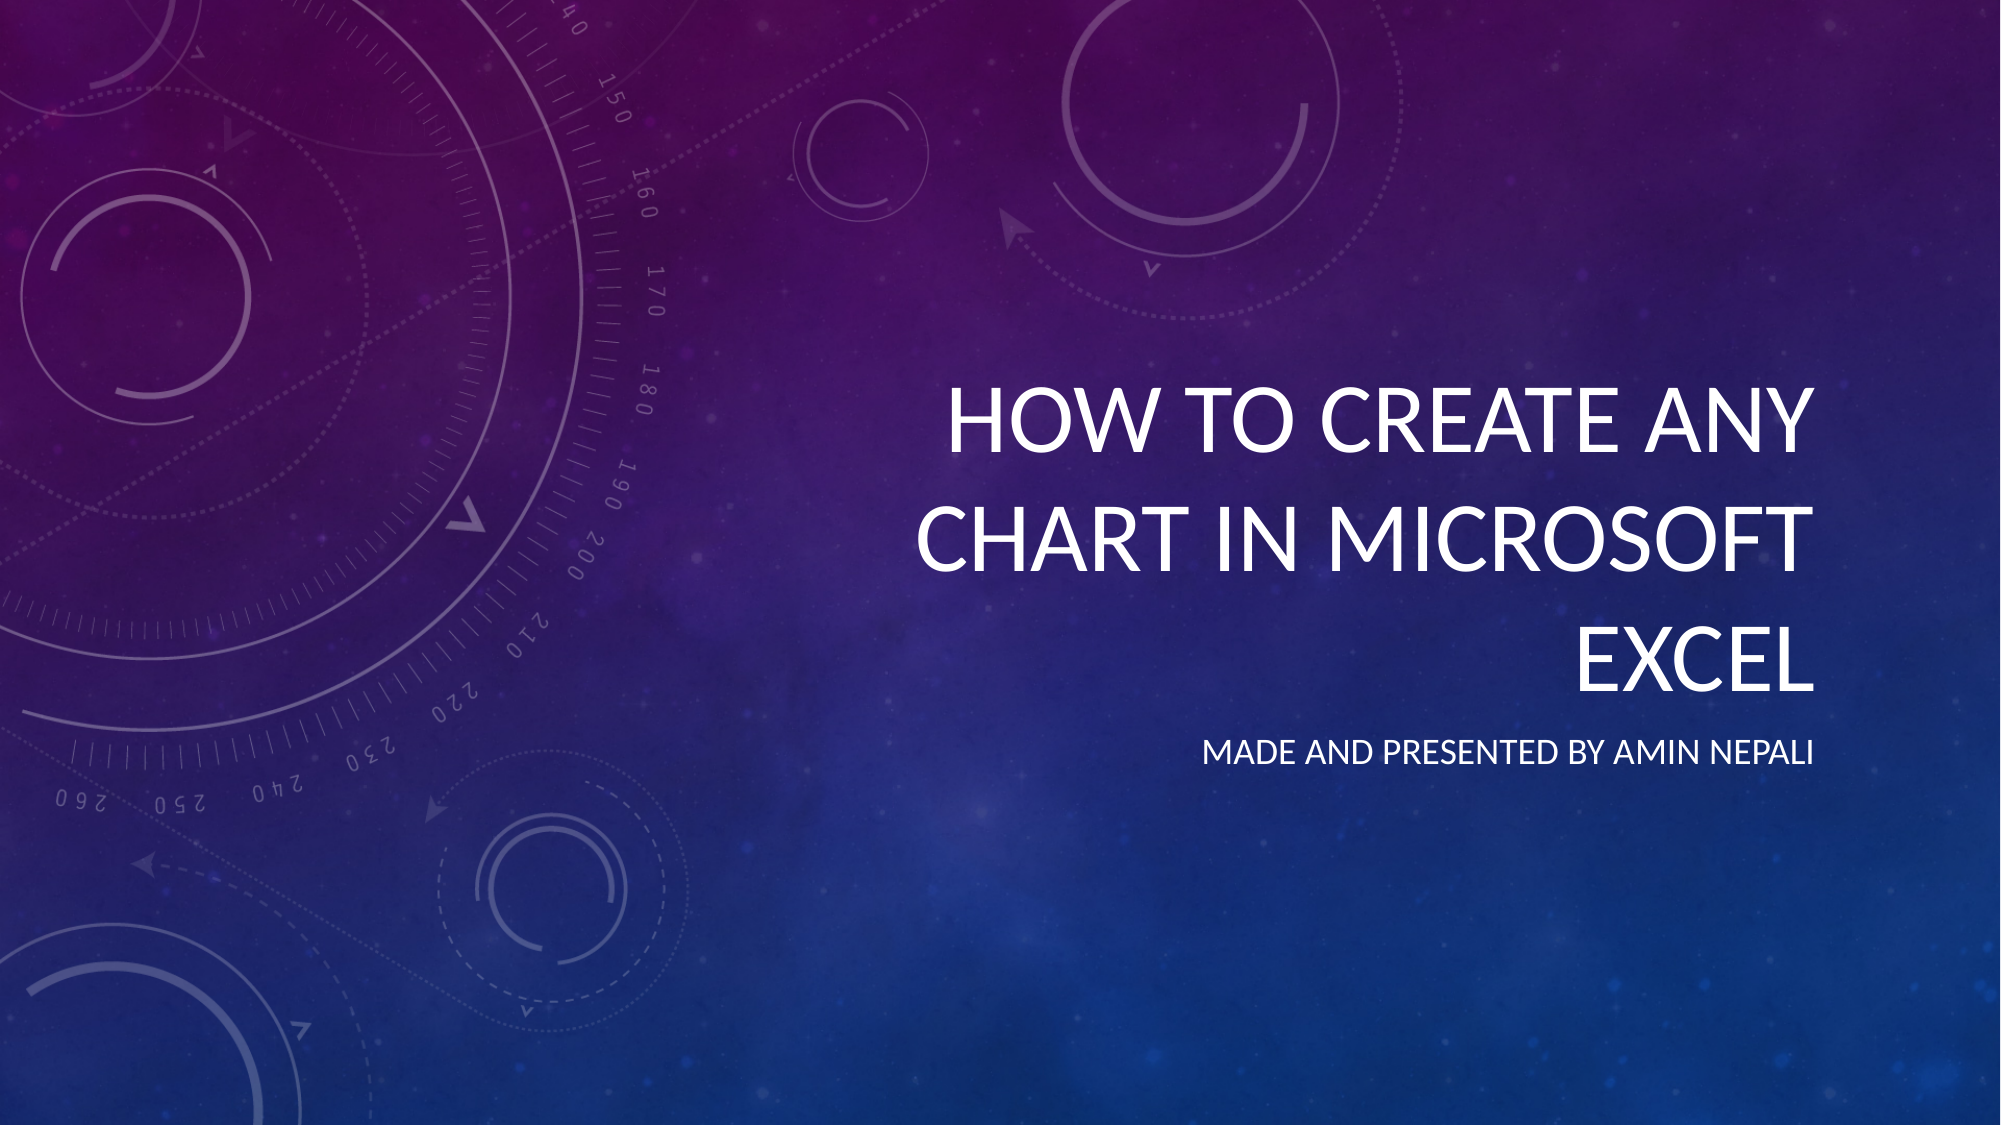

# How to create any chart in MICROSOFT EXCEL
MADE AND PRESENTED BY AMIN nEPALI